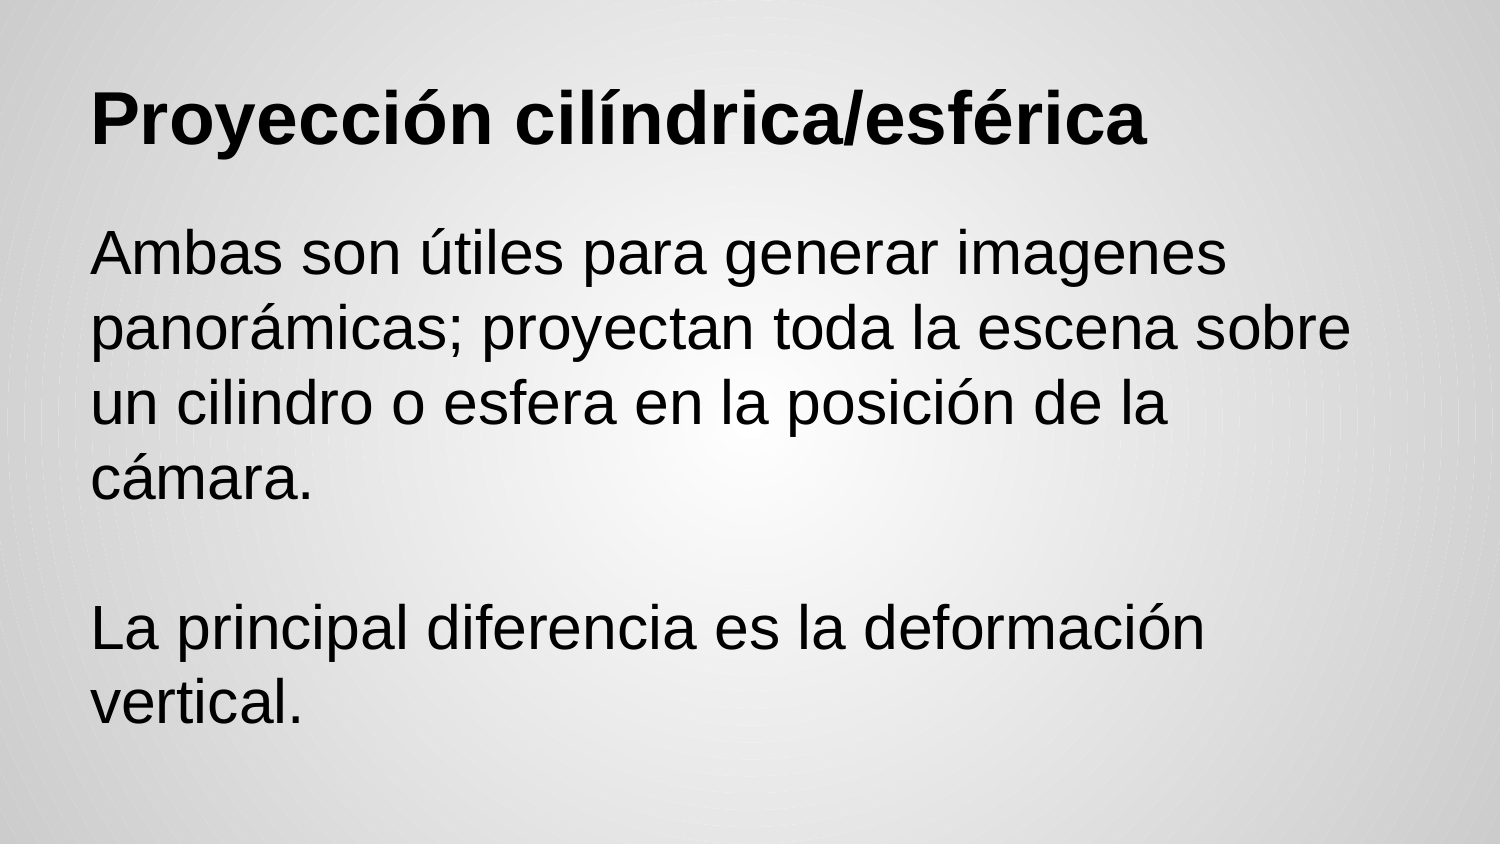

# Proyección cilíndrica/esférica
Ambas son útiles para generar imagenes panorámicas; proyectan toda la escena sobre un cilindro o esfera en la posición de la cámara.

La principal diferencia es la deformación vertical.